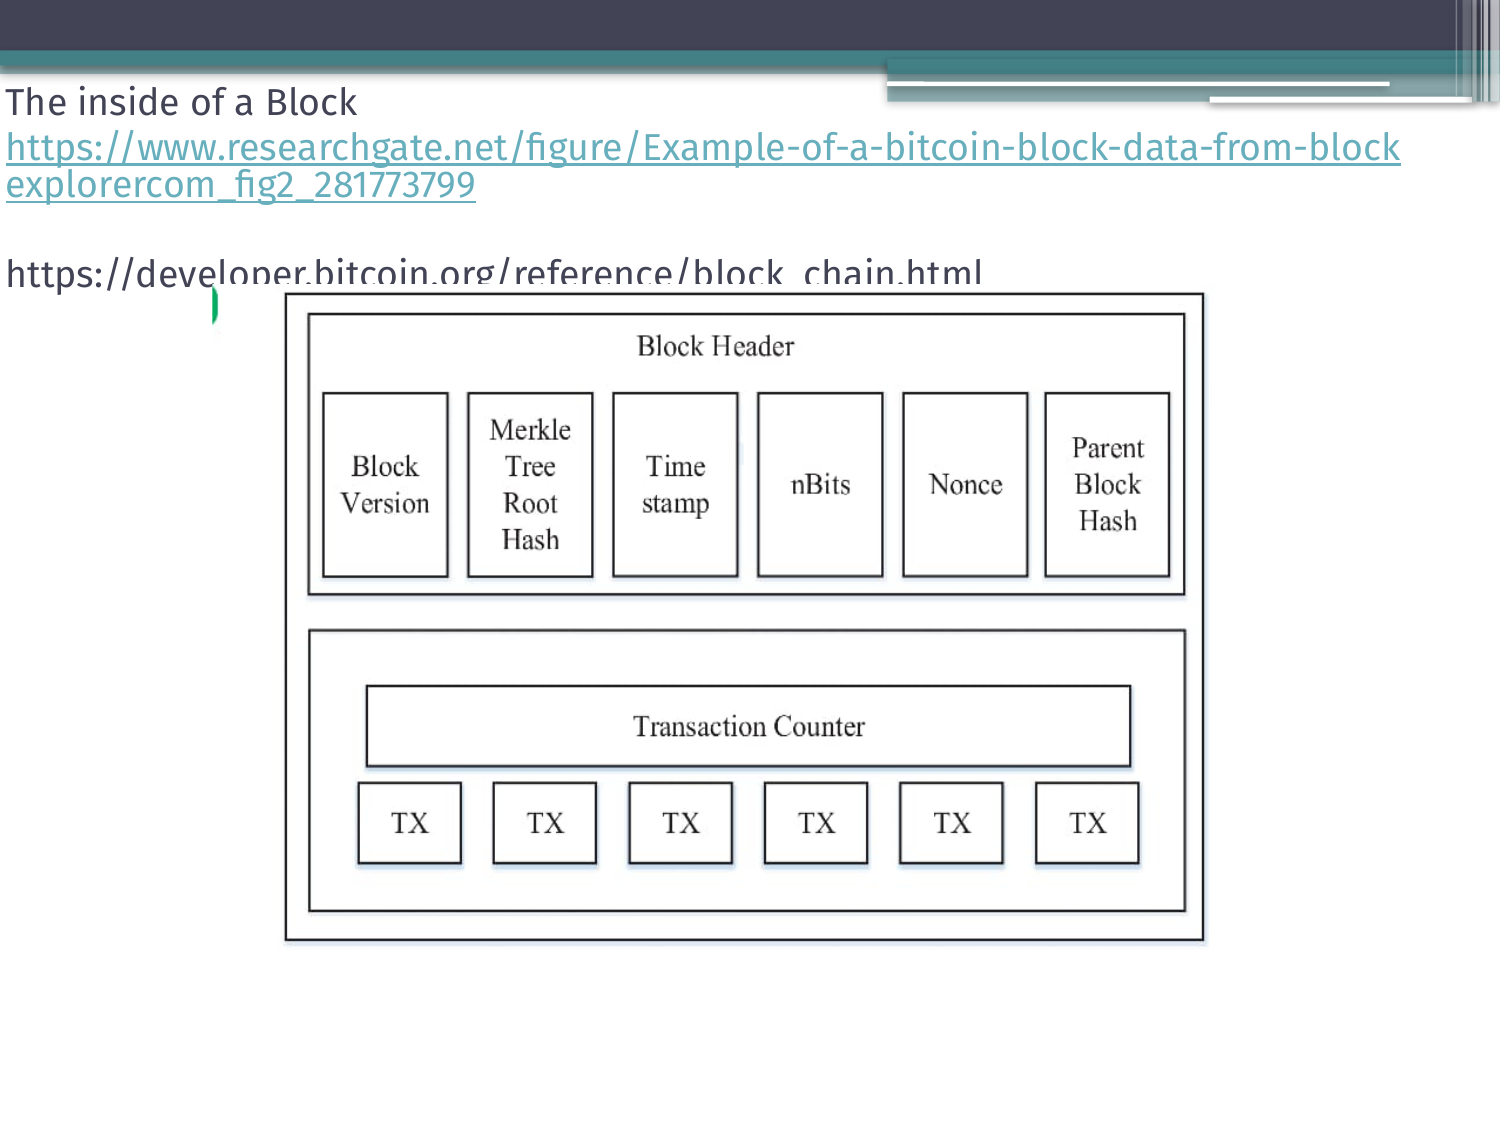

# The inside of a Block https://www.researchgate.net/figure/Example-of-a-bitcoin-block-data-from-blockexplorercom_fig2_281773799 https://developer.bitcoin.org/reference/block_chain.html